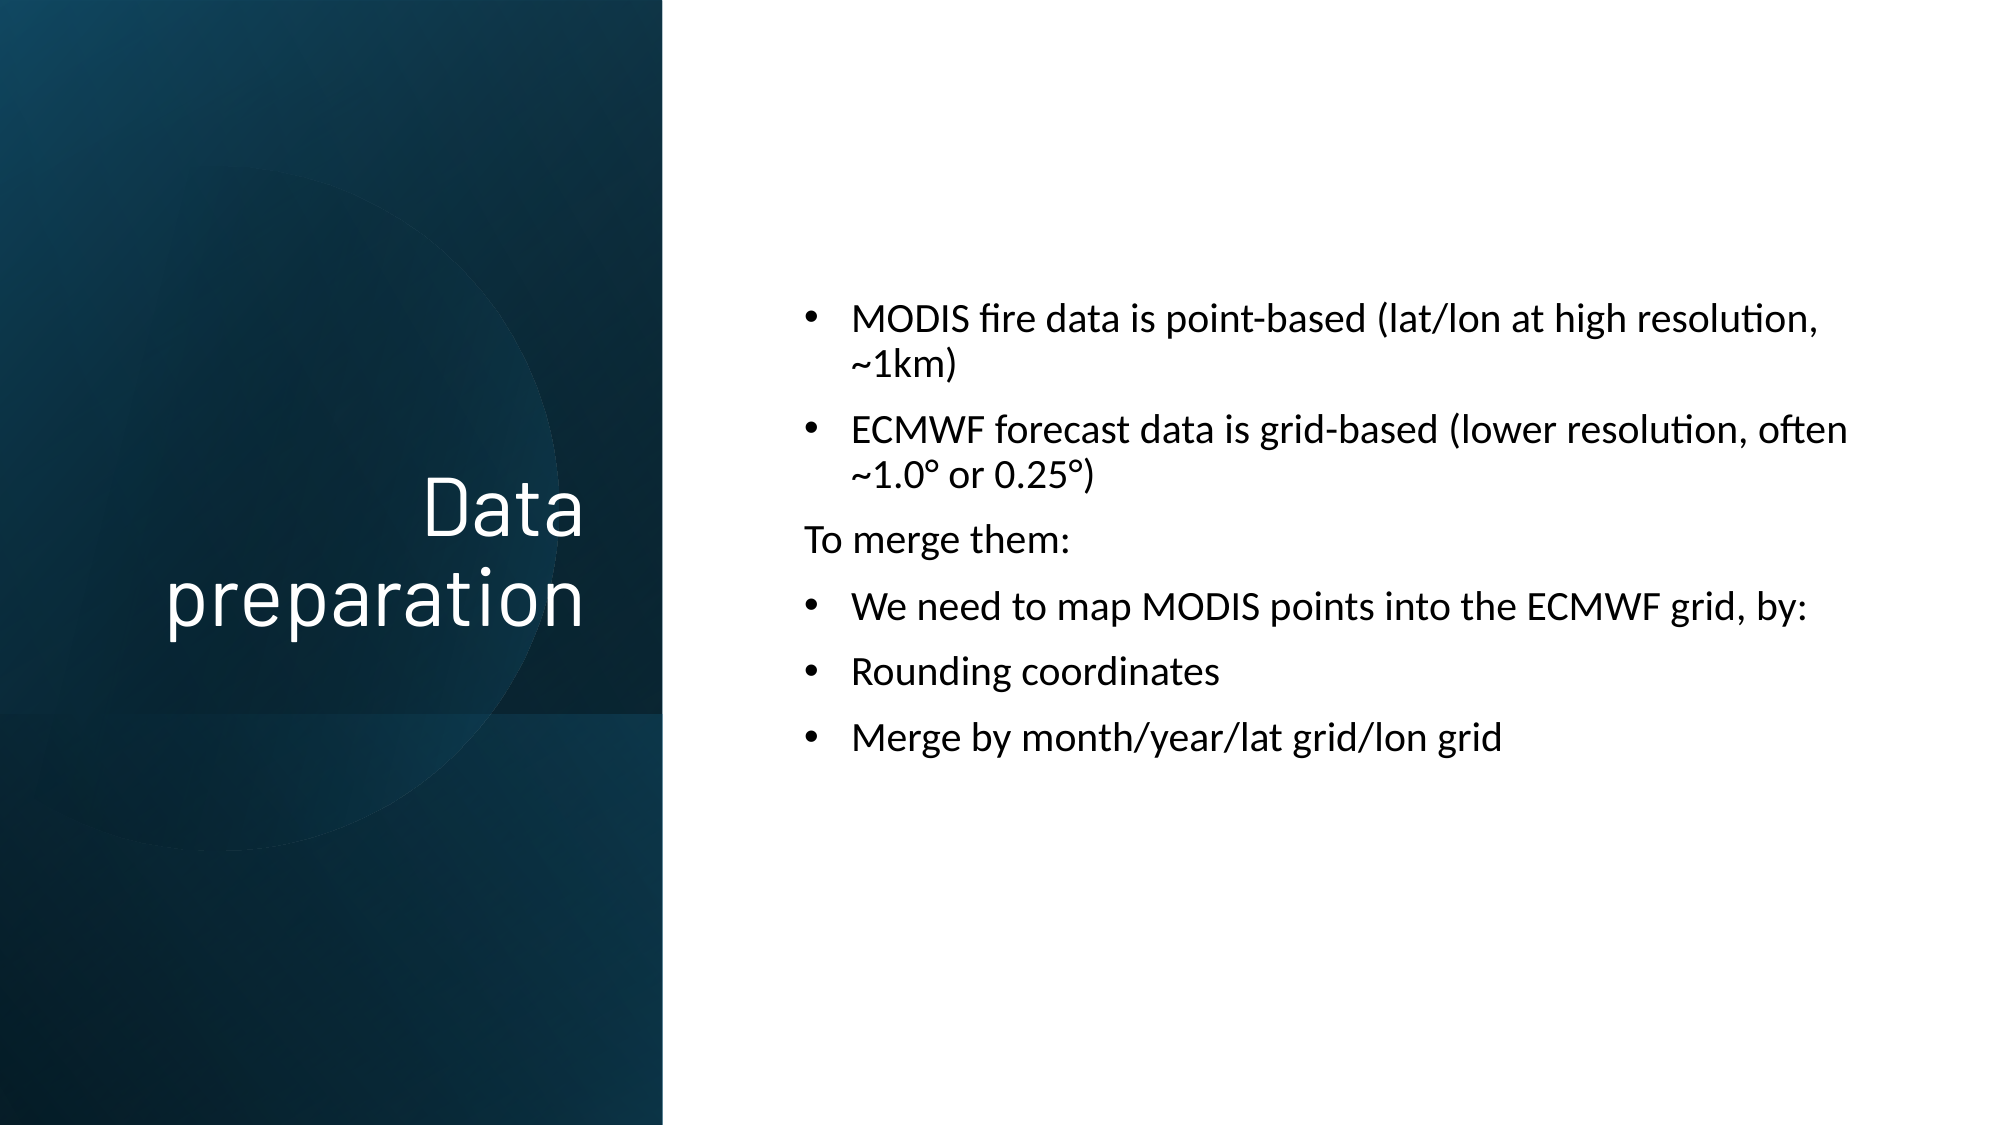

# Data preparation
MODIS fire data is point-based (lat/lon at high resolution, ~1km)
ECMWF forecast data is grid-based (lower resolution, often ~1.0° or 0.25°)
To merge them:
We need to map MODIS points into the ECMWF grid, by:
Rounding coordinates
Merge by month/year/lat grid/lon grid